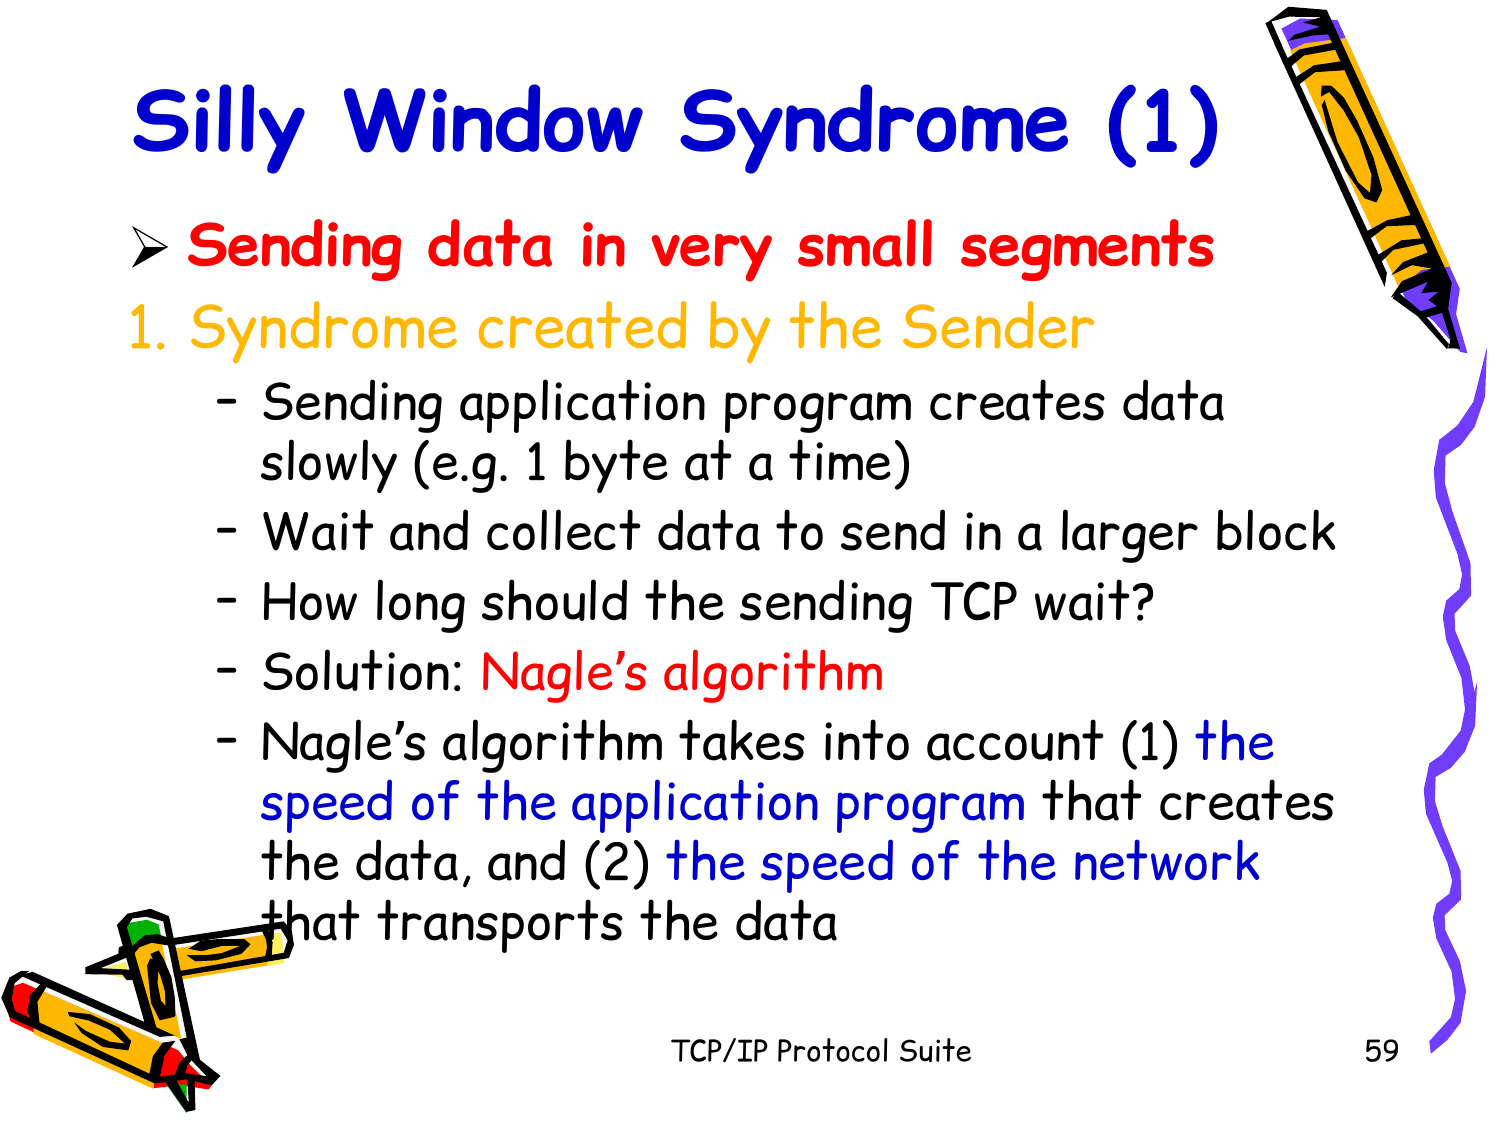

# Silly Window Syndrome (1)
Sending data in very small segments
Syndrome created by the Sender
Sending application program creates data slowly (e.g. 1 byte at a time)
Wait and collect data to send in a larger block
How long should the sending TCP wait?
Solution: Nagle’s algorithm
Nagle’s algorithm takes into account (1) the speed of the application program that creates the data, and (2) the speed of the network that transports the data
TCP/IP Protocol Suite
59